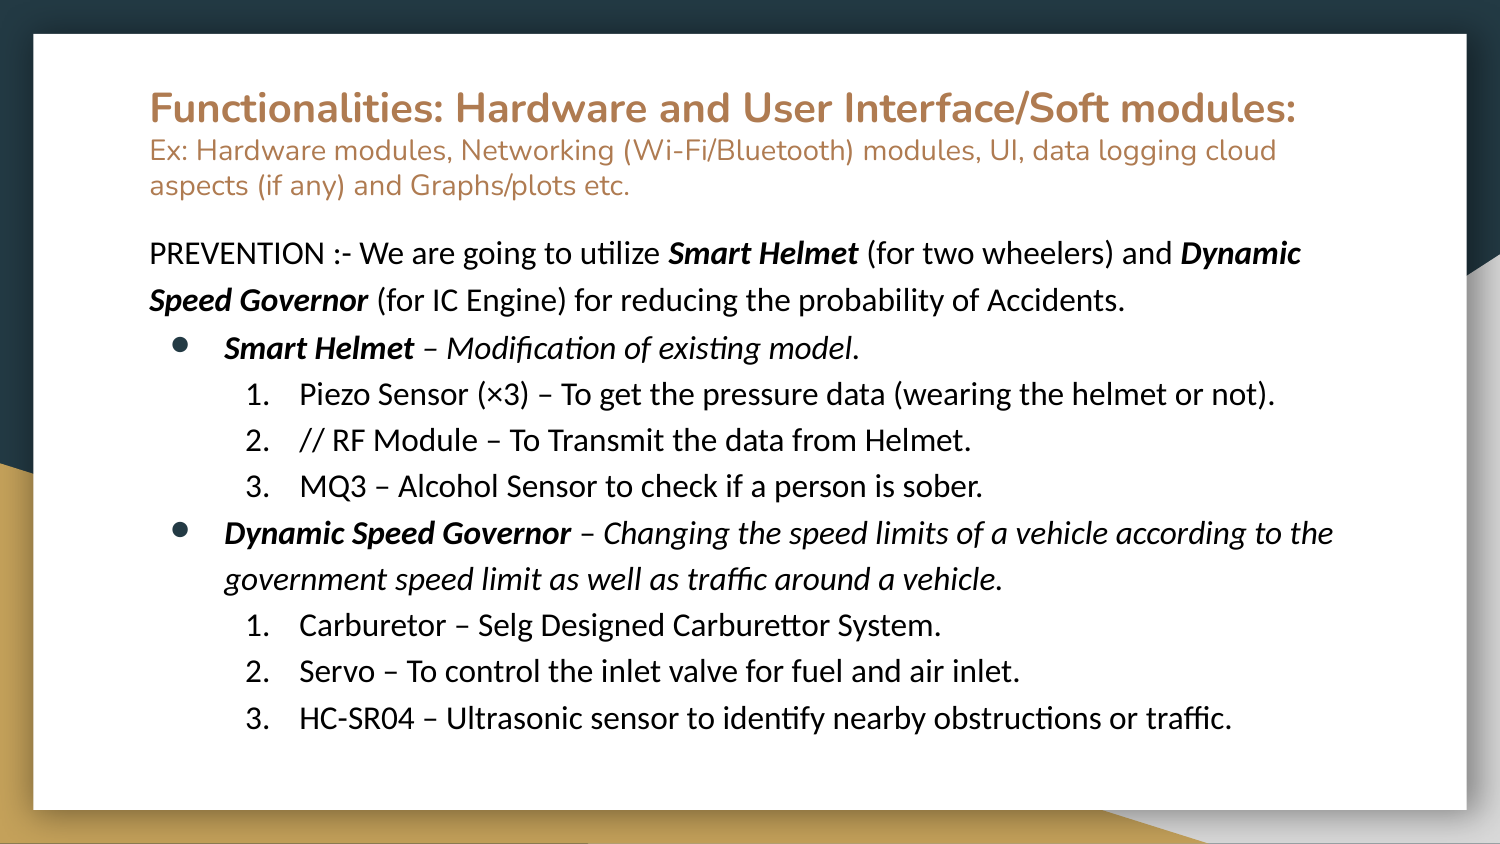

# Functionalities: Hardware and User Interface/Soft modules:
Ex: Hardware modules, Networking (Wi-Fi/Bluetooth) modules, UI, data logging cloud aspects (if any) and Graphs/plots etc.

PREVENTION :- We are going to utilize Smart Helmet (for two wheelers) and Dynamic Speed Governor (for IC Engine) for reducing the probability of Accidents.
Smart Helmet – Modification of existing model.
Piezo Sensor (×3) – To get the pressure data (wearing the helmet or not).
// RF Module – To Transmit the data from Helmet.
MQ3 – Alcohol Sensor to check if a person is sober.
Dynamic Speed Governor – Changing the speed limits of a vehicle according to the government speed limit as well as traffic around a vehicle.
Carburetor – Selg Designed Carburettor System.
Servo – To control the inlet valve for fuel and air inlet.
HC-SR04 – Ultrasonic sensor to identify nearby obstructions or traffic.